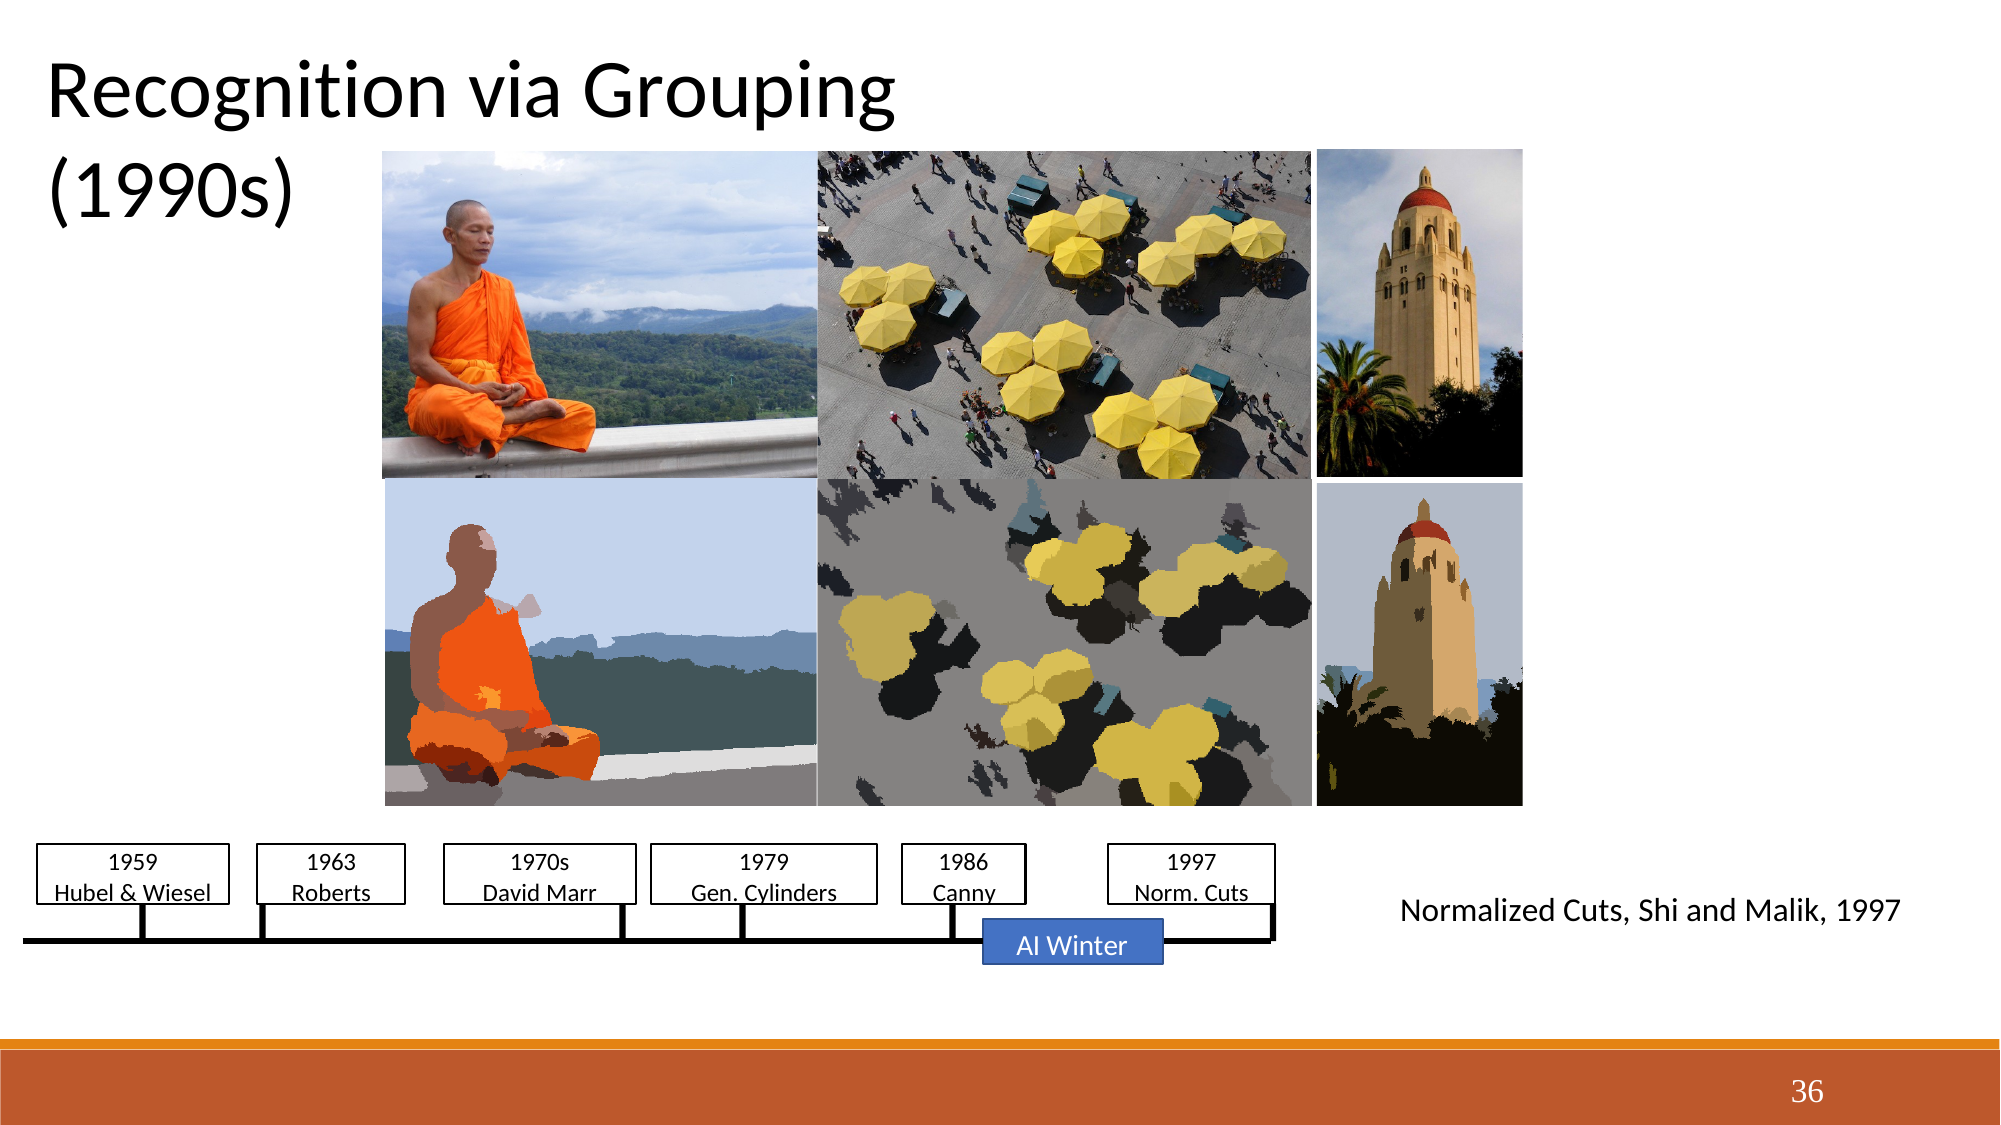

Recognition via Grouping (1990s)

1959
Hubel & Wiesel
1963
Roberts
1970s
David Marr
1979
Gen. Cylinders
1986
Canny
1997
Norm. Cuts
Normalized Cuts, Shi and Malik, 1997

AI Winter

36